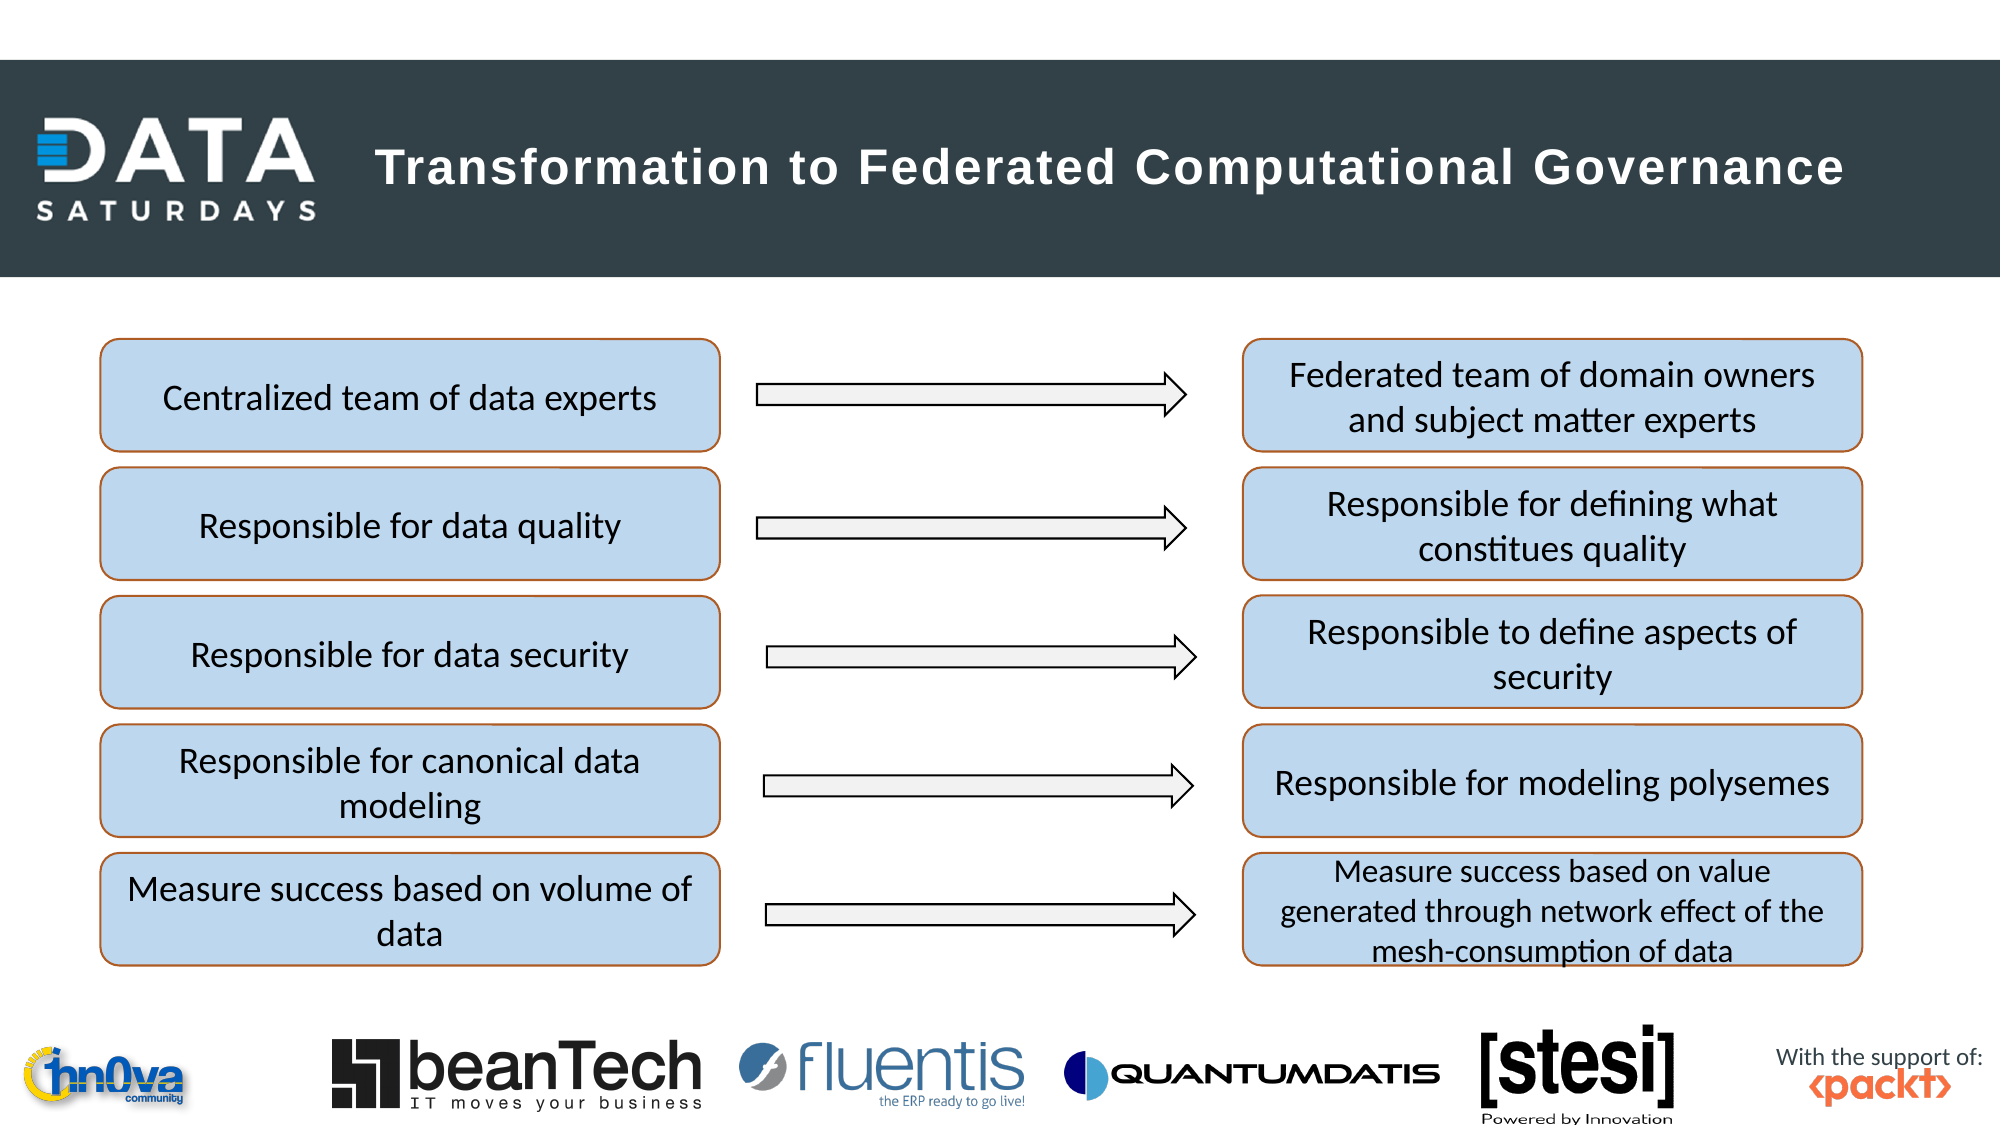

# Transformation to Federated Computational Governance
Centralized team of data experts
Federated team of domain owners and subject matter experts

Responsible for data quality
Responsible for defining what constitues quality

Responsible to define aspects of security
Responsible for data security

Responsible for canonical data modeling
Responsible for modeling polysemes

Measure success based on volume of data
Measure success based on value generated through network effect of the mesh-consumption of data